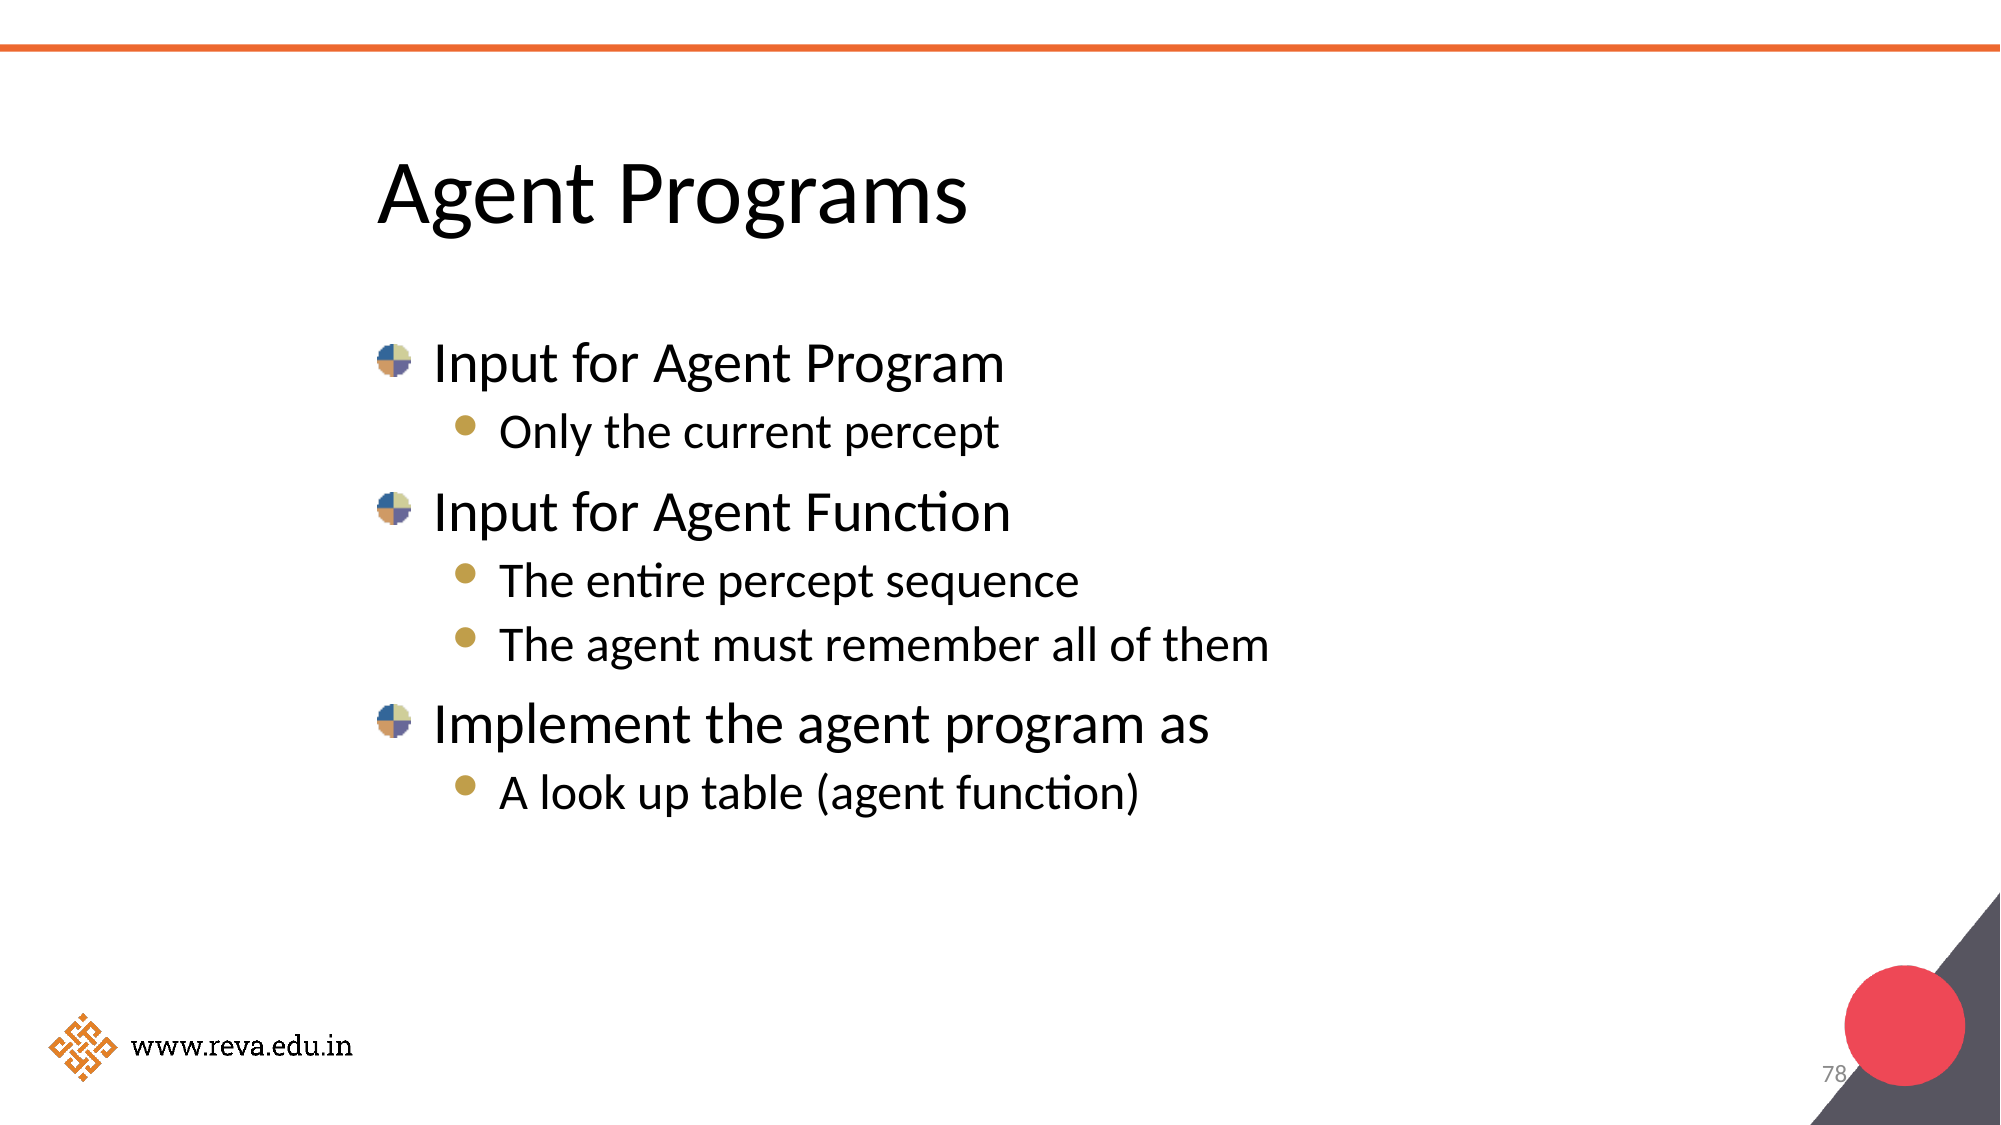

Agent Programs
Input for Agent Program
Only the current percept
Input for Agent Function
The entire percept sequence
The agent must remember all of them
Implement the agent program as
A look up table (agent function)

78